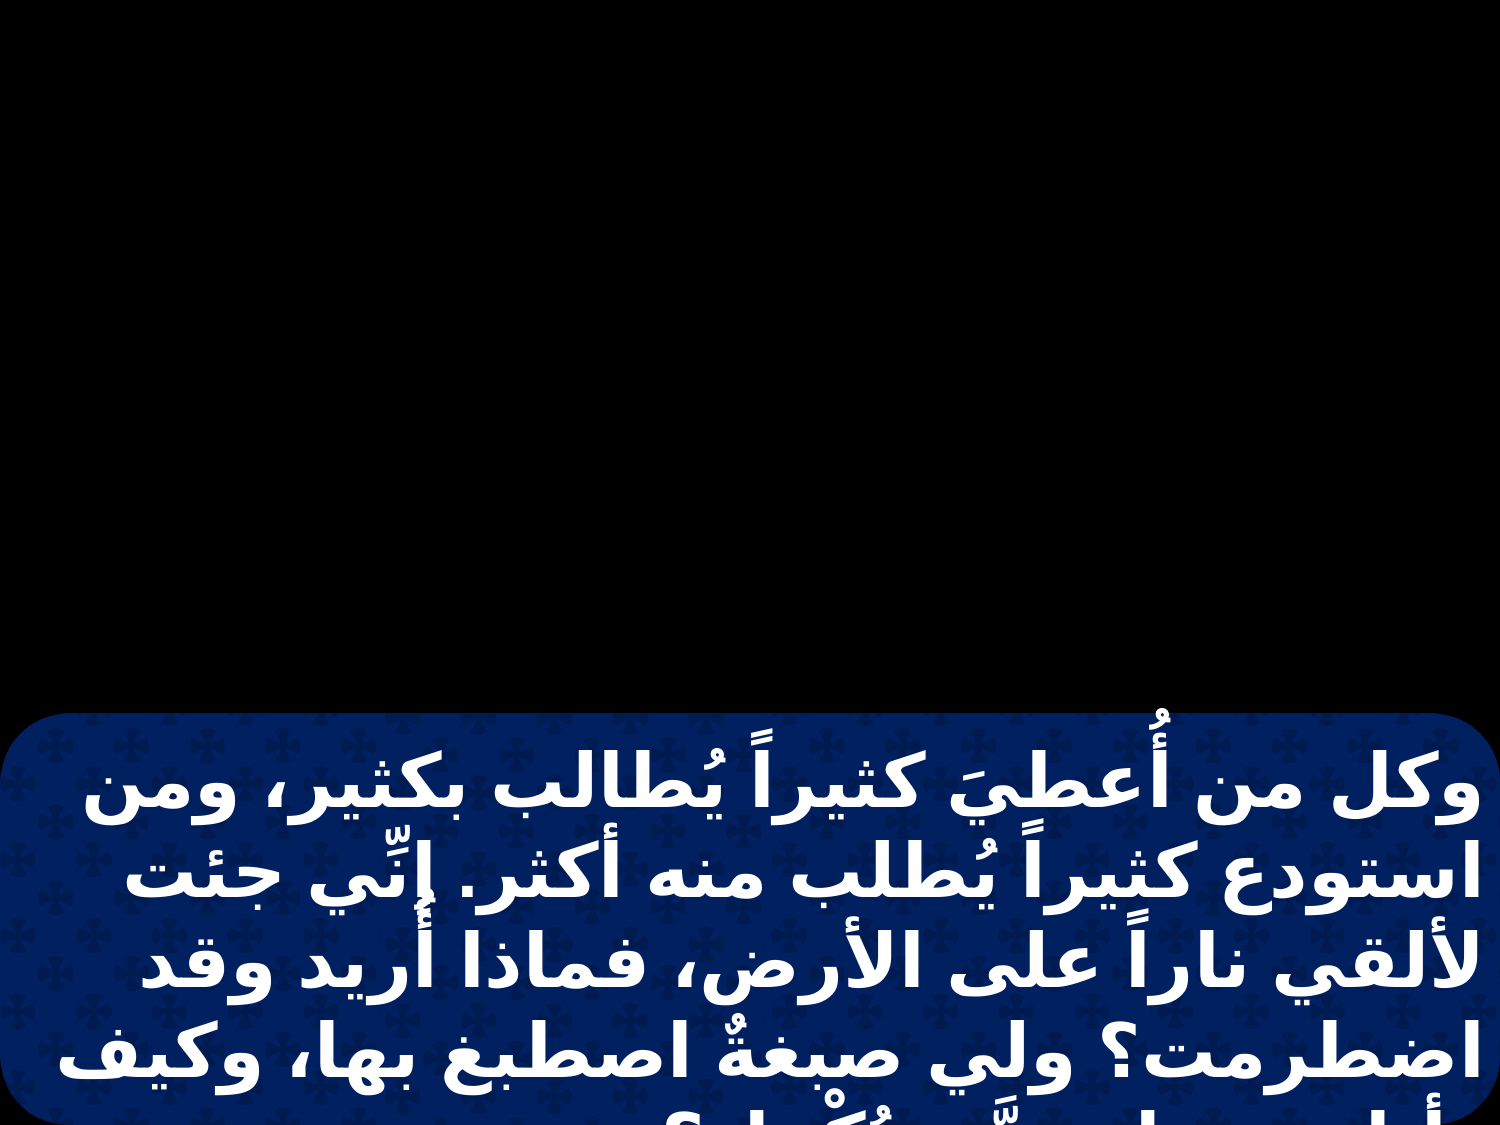

وكل من أُعطيَ كثيراً يُطالب بكثير، ومن استودع كثيراً يُطلب منه أكثر. إنِّي جئت لألقي ناراً على الأرض، فماذا أُريد وقد اضطرمت؟ ولي صبغةٌ اصطبغ بها، وكيف أنا محتمل حتَّى تُكْمَل؟.